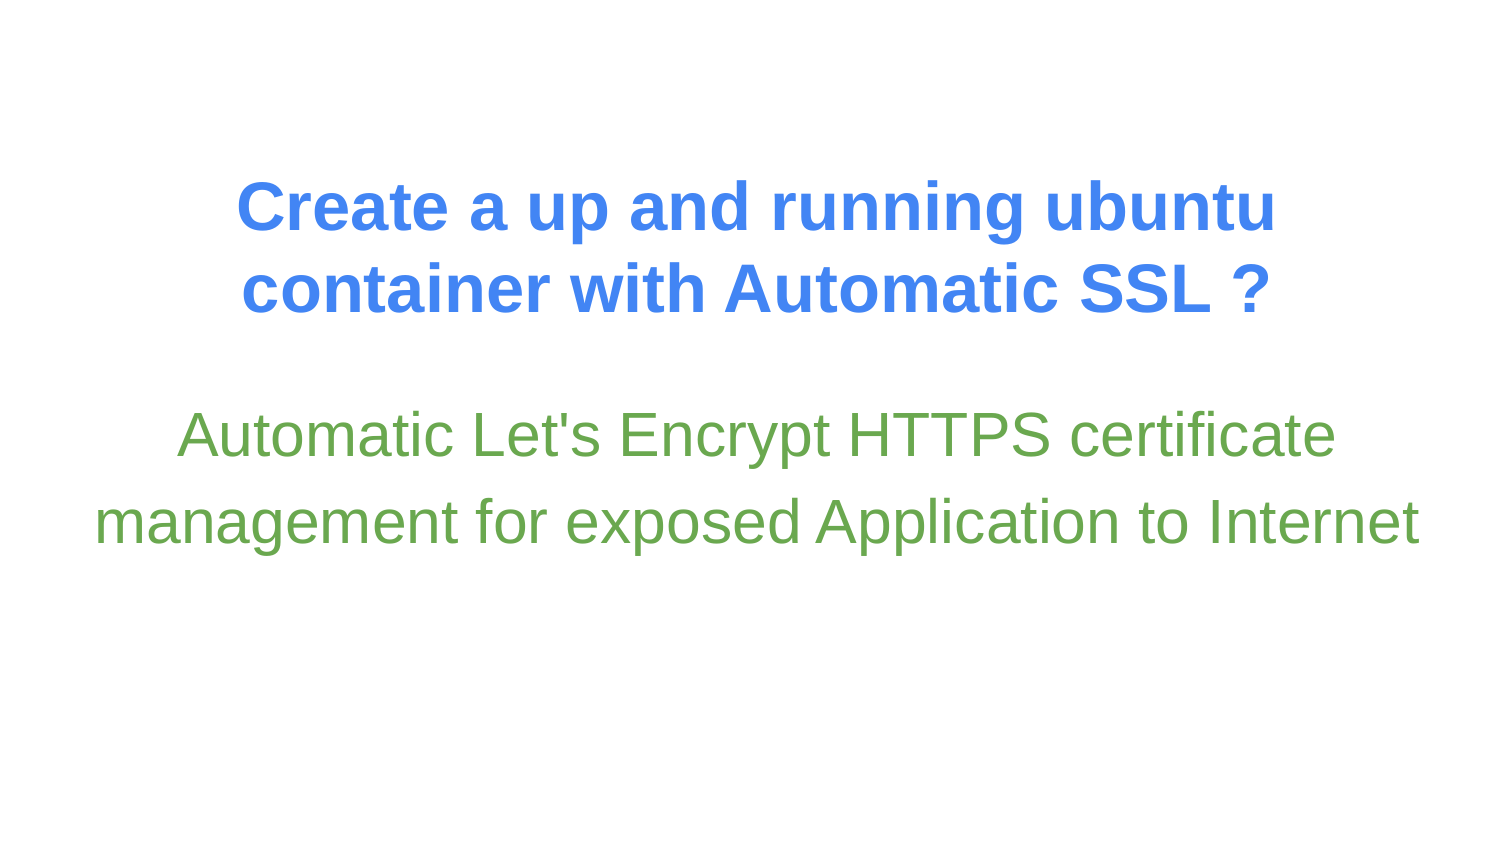

# Create a up and running ubuntu container with Automatic SSL ?
Automatic Let's Encrypt HTTPS certificate management for exposed Application to Internet